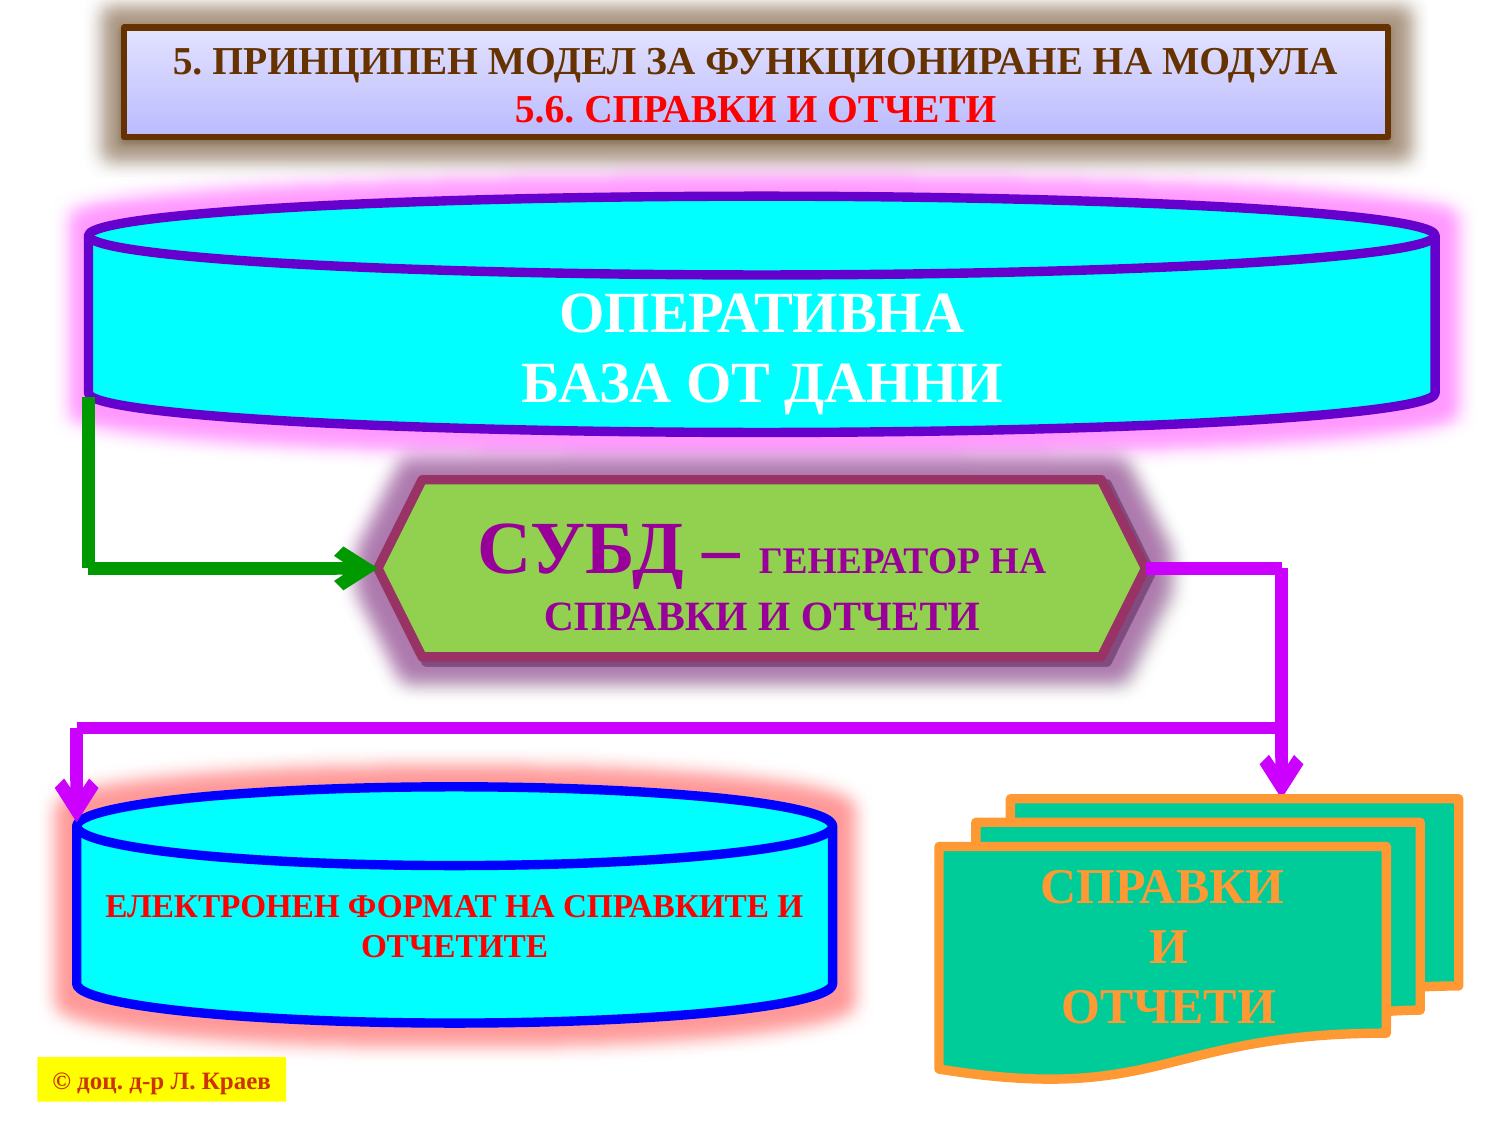

5. ПРИНЦИПЕН МОДЕЛ ЗА ФУНКЦИОНИРАНЕ НА МОДУЛА
5.6. СПРАВКИ И ОТЧЕТИ

ОПЕРАТИВНА
БАЗА ОТ ДАННИ
СУБД – ГЕНЕРАТОР НА
СПРАВКИ И ОТЧЕТИ
ЕЛЕКТРОНЕН ФОРМАТ НА СПРАВКИТЕ И ОТЧЕТИТЕ
СПРАВКИ
 И
 ОТЧЕТИ
© доц. д-р Л. Краев